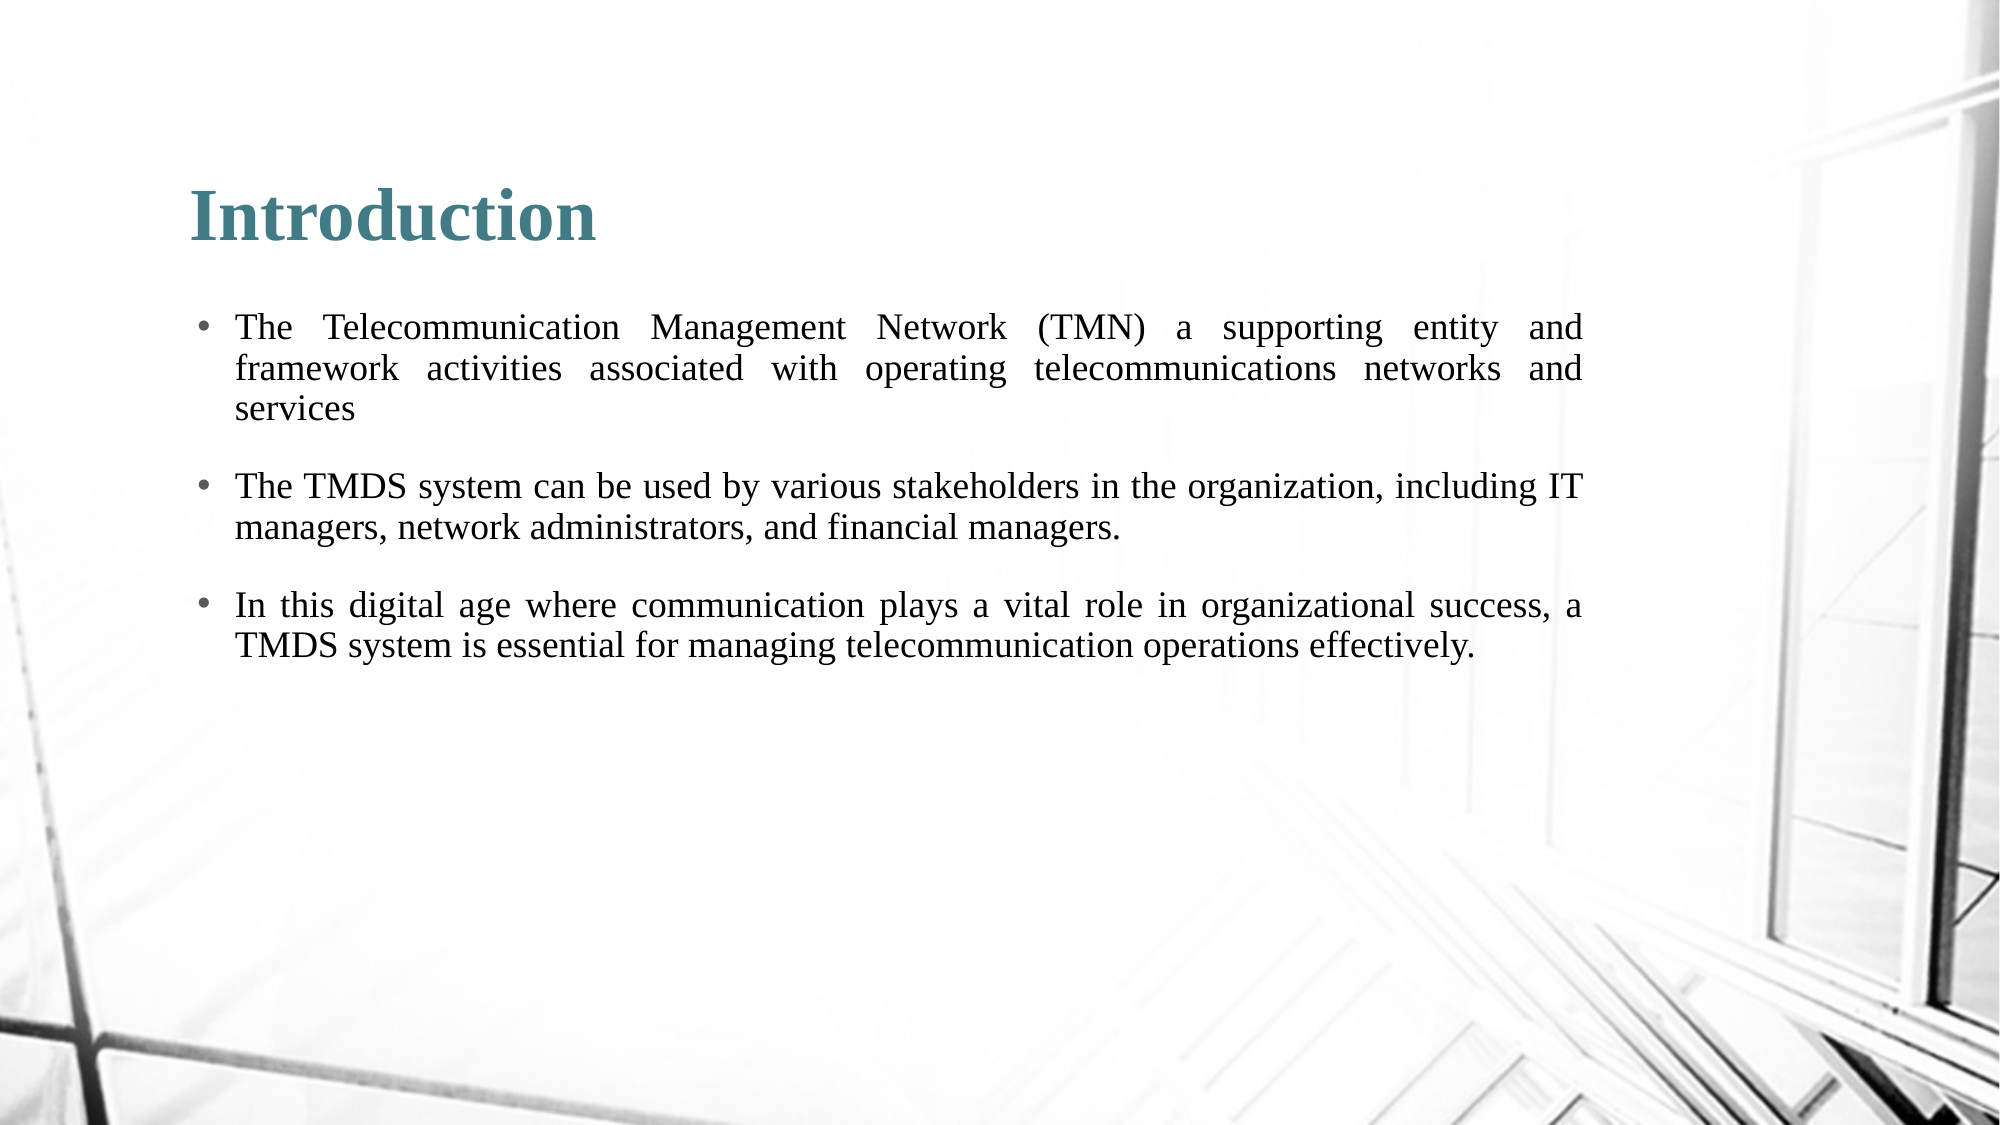

# Introduction
The Telecommunication Management Network (TMN) a supporting entity and framework activities associated with operating telecommunications networks and services
The TMDS system can be used by various stakeholders in the organization, including IT managers, network administrators, and financial managers.
In this digital age where communication plays a vital role in organizational success, a TMDS system is essential for managing telecommunication operations effectively.